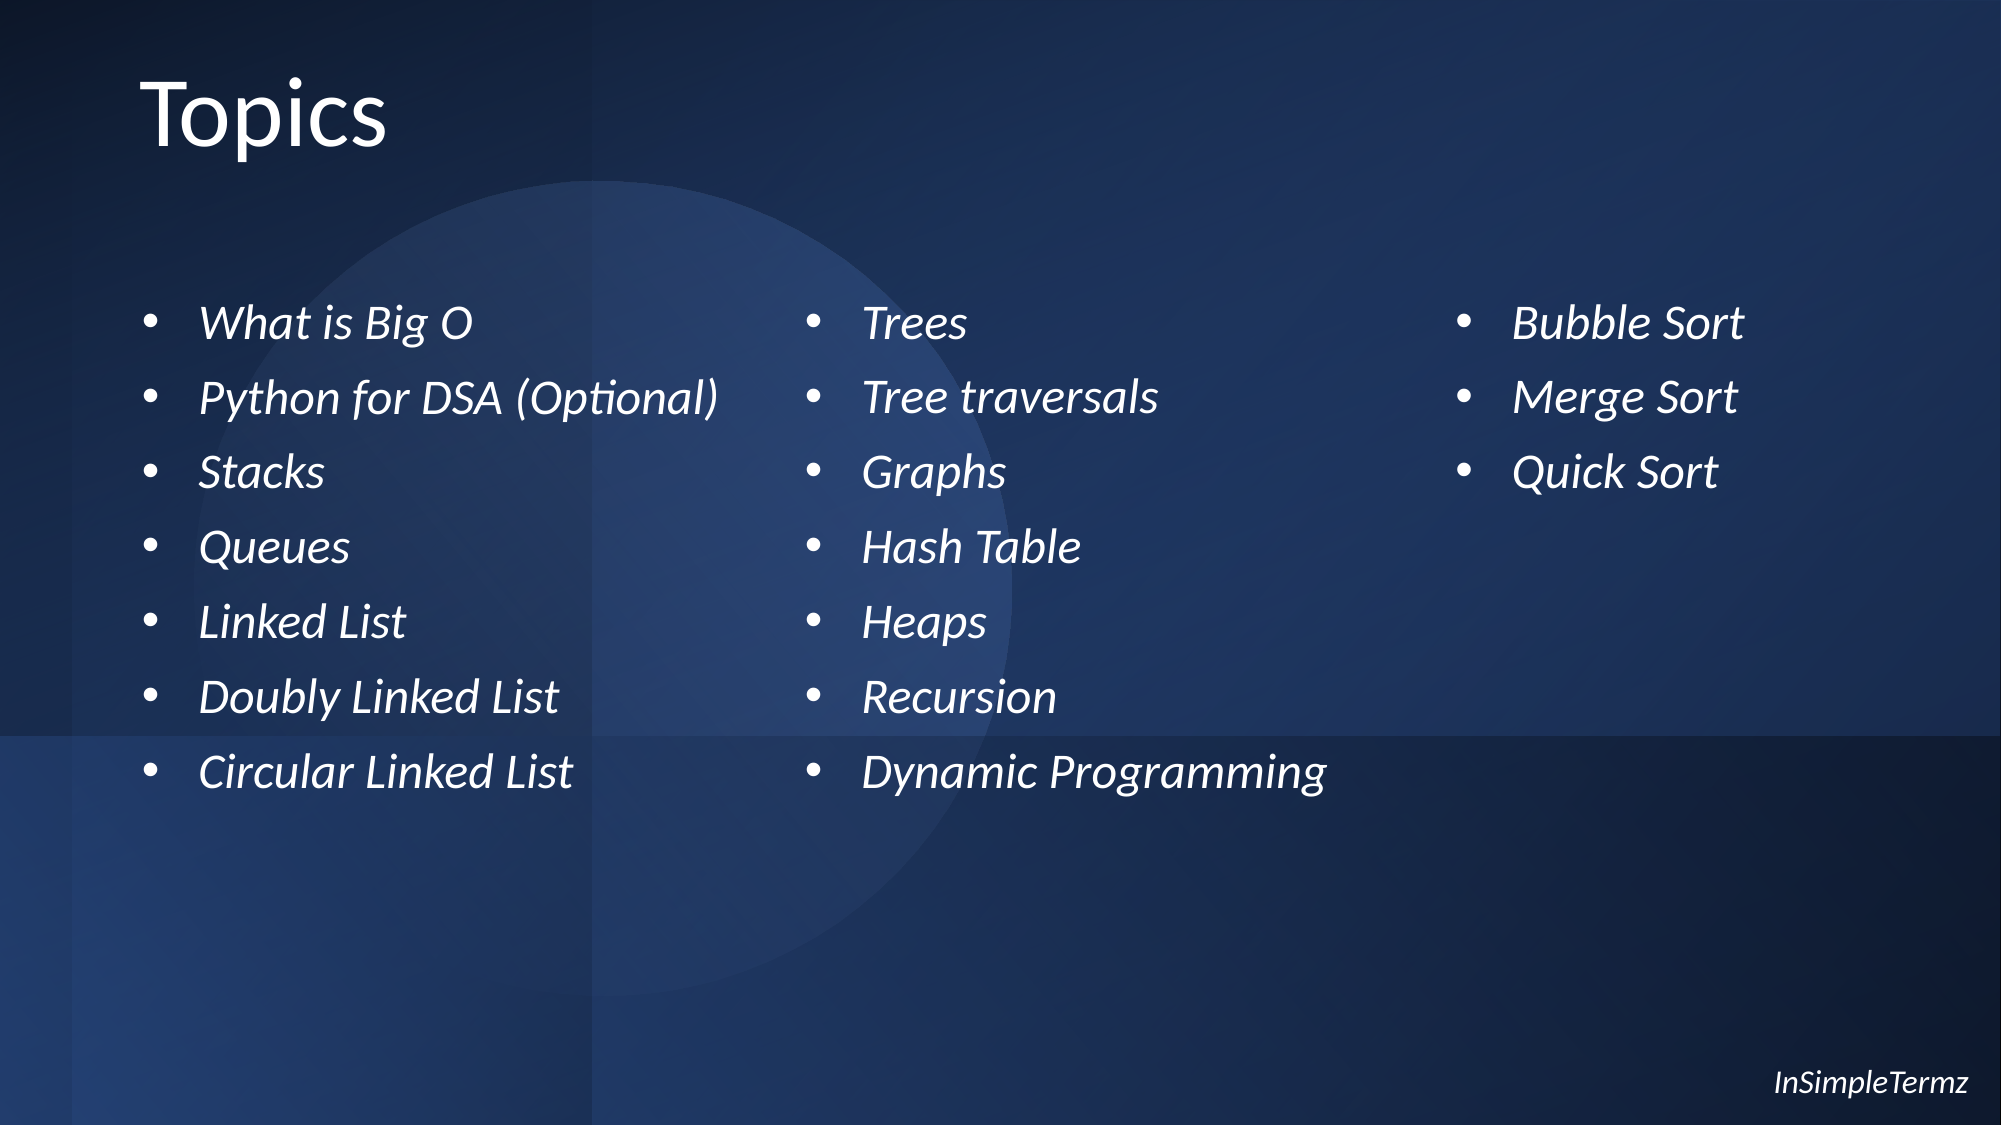

# Topics

What is Big O
Python for DSA (Optional)
Stacks
Queues
Linked List
Doubly Linked List
Circular Linked List

Trees
Tree traversals
Graphs
Hash Table
Heaps
Recursion
Dynamic Programming
Bubble Sort
Merge Sort
Quick Sort

InSimpleTermz